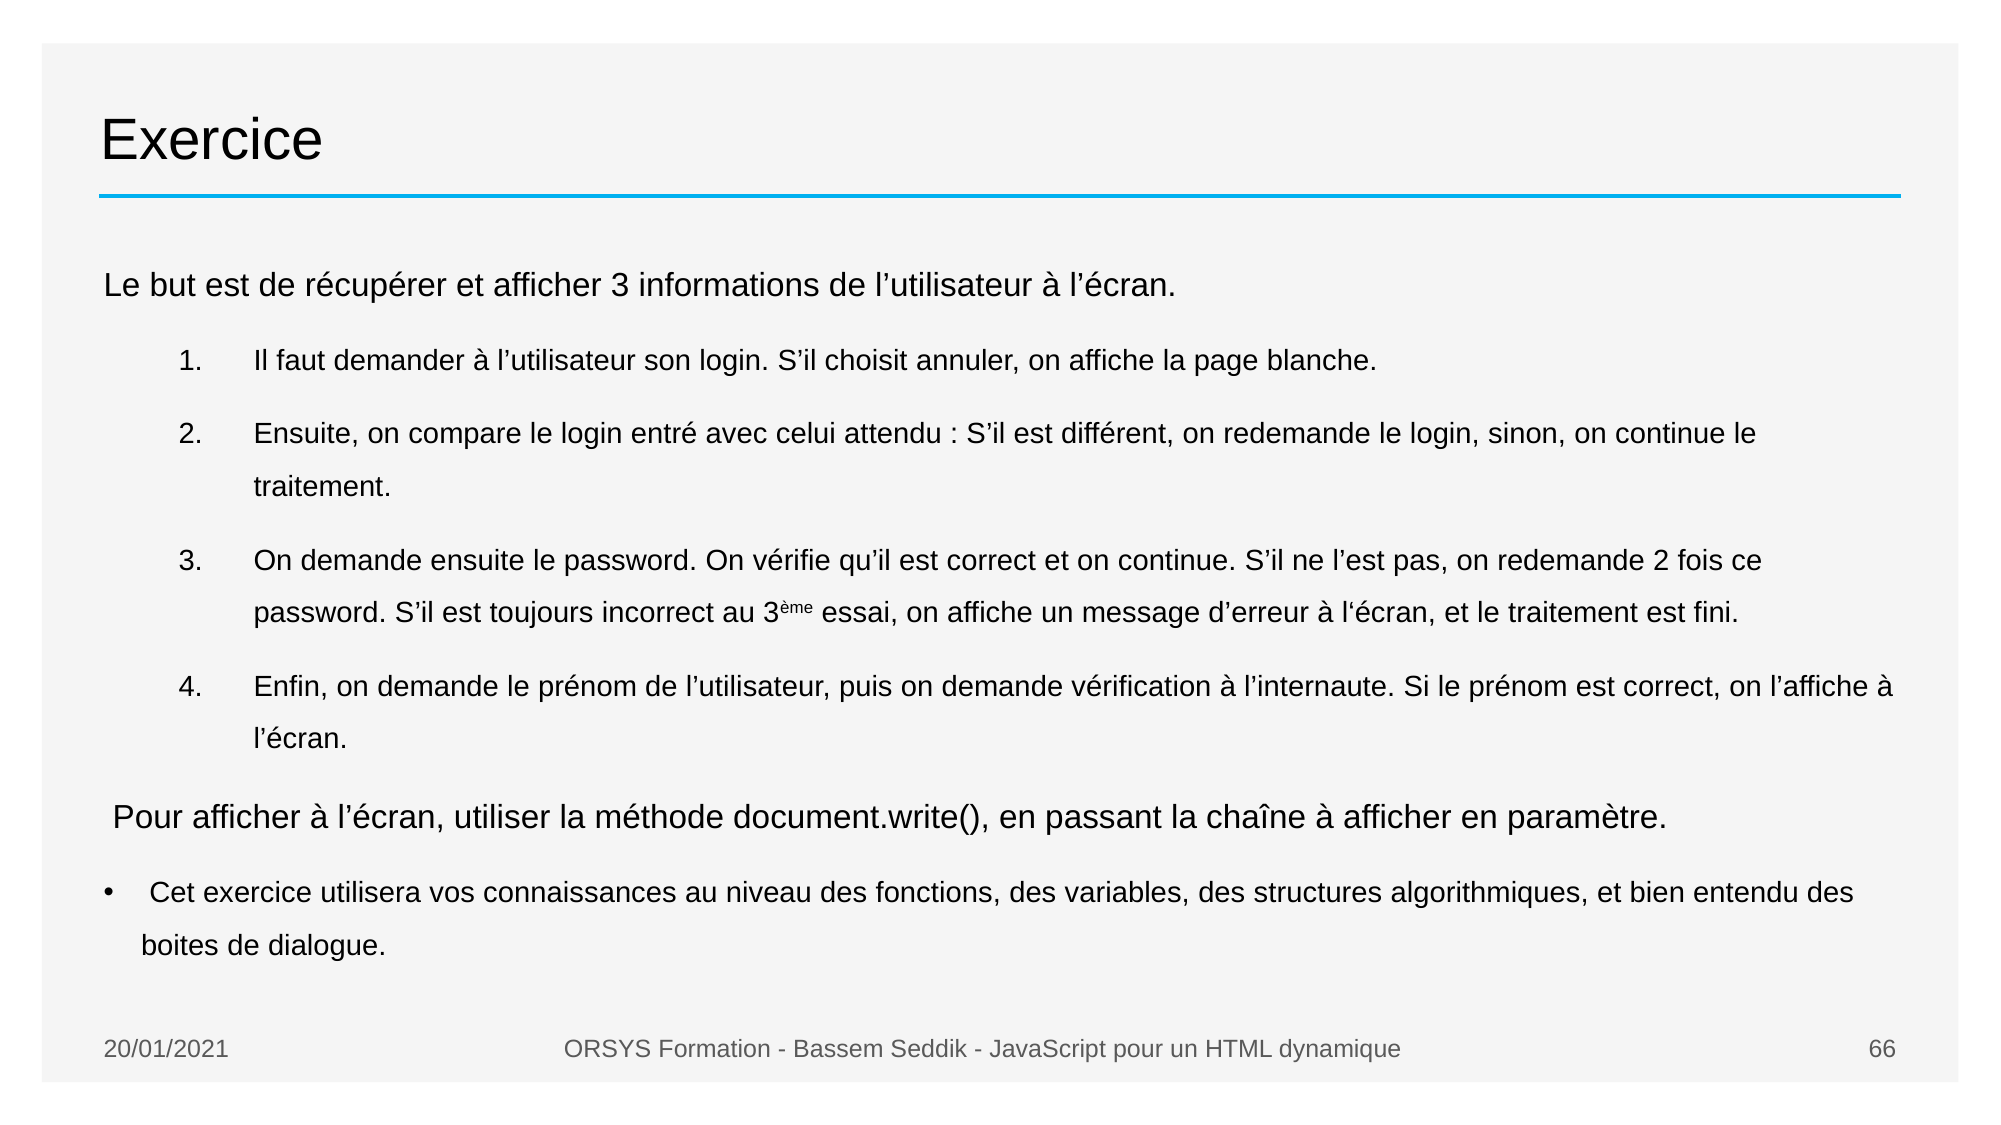

# Exercice
Le but est de récupérer et afficher 3 informations de l’utilisateur à l’écran.
Il faut demander à l’utilisateur son login. S’il choisit annuler, on affiche la page blanche.
Ensuite, on compare le login entré avec celui attendu : S’il est différent, on redemande le login, sinon, on continue le traitement.
On demande ensuite le password. On vérifie qu’il est correct et on continue. S’il ne l’est pas, on redemande 2 fois ce password. S’il est toujours incorrect au 3ème essai, on affiche un message d’erreur à l‘écran, et le traitement est fini.
Enfin, on demande le prénom de l’utilisateur, puis on demande vérification à l’internaute. Si le prénom est correct, on l’affiche à l’écran.
 Pour afficher à l’écran, utiliser la méthode document.write(), en passant la chaîne à afficher en paramètre.
 Cet exercice utilisera vos connaissances au niveau des fonctions, des variables, des structures algorithmiques, et bien entendu des boites de dialogue.
20/01/2021
ORSYS Formation - Bassem Seddik - JavaScript pour un HTML dynamique
66